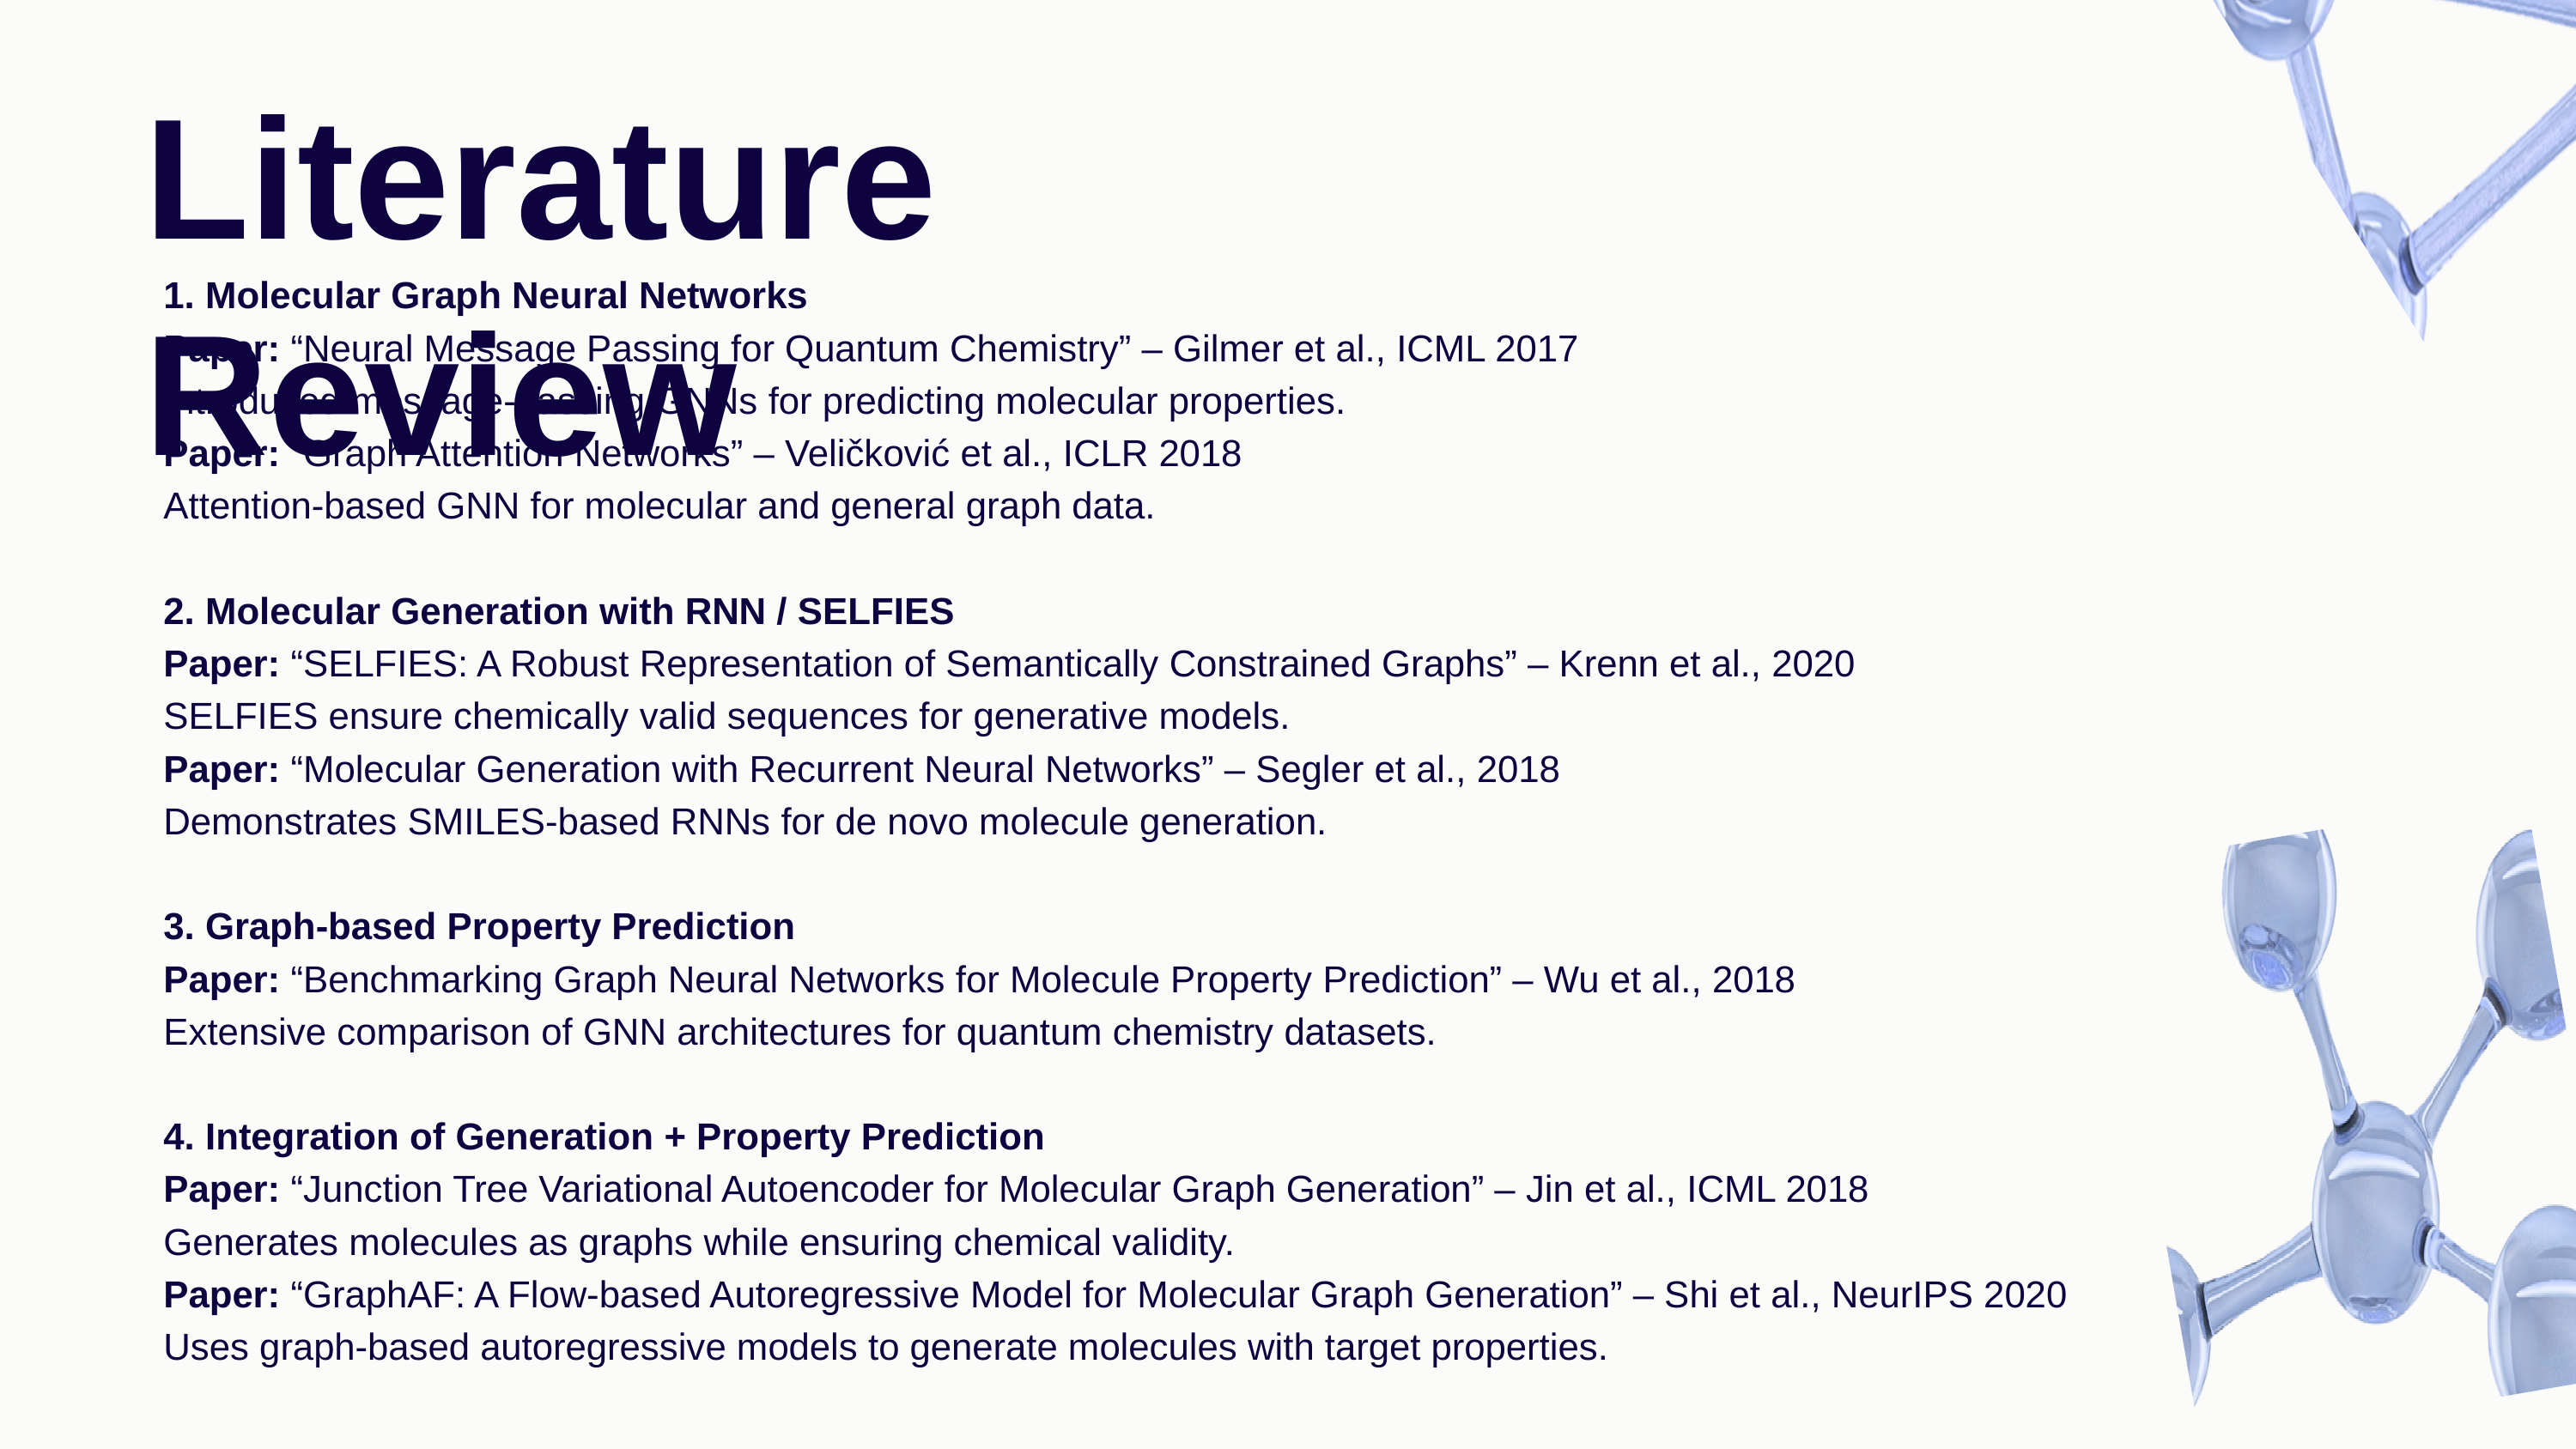

Literature Review
1. Molecular Graph Neural Networks
Paper: “Neural Message Passing for Quantum Chemistry” – Gilmer et al., ICML 2017
Introduced message-passing GNNs for predicting molecular properties.
Paper: “Graph Attention Networks” – Veličković et al., ICLR 2018
Attention-based GNN for molecular and general graph data.

2. Molecular Generation with RNN / SELFIES
Paper: “SELFIES: A Robust Representation of Semantically Constrained Graphs” – Krenn et al., 2020
SELFIES ensure chemically valid sequences for generative models.
Paper: “Molecular Generation with Recurrent Neural Networks” – Segler et al., 2018
Demonstrates SMILES-based RNNs for de novo molecule generation.

3. Graph-based Property Prediction
Paper: “Benchmarking Graph Neural Networks for Molecule Property Prediction” – Wu et al., 2018
Extensive comparison of GNN architectures for quantum chemistry datasets.

4. Integration of Generation + Property Prediction
Paper: “Junction Tree Variational Autoencoder for Molecular Graph Generation” – Jin et al., ICML 2018
Generates molecules as graphs while ensuring chemical validity.
Paper: “GraphAF: A Flow-based Autoregressive Model for Molecular Graph Generation” – Shi et al., NeurIPS 2020
Uses graph-based autoregressive models to generate molecules with target properties.